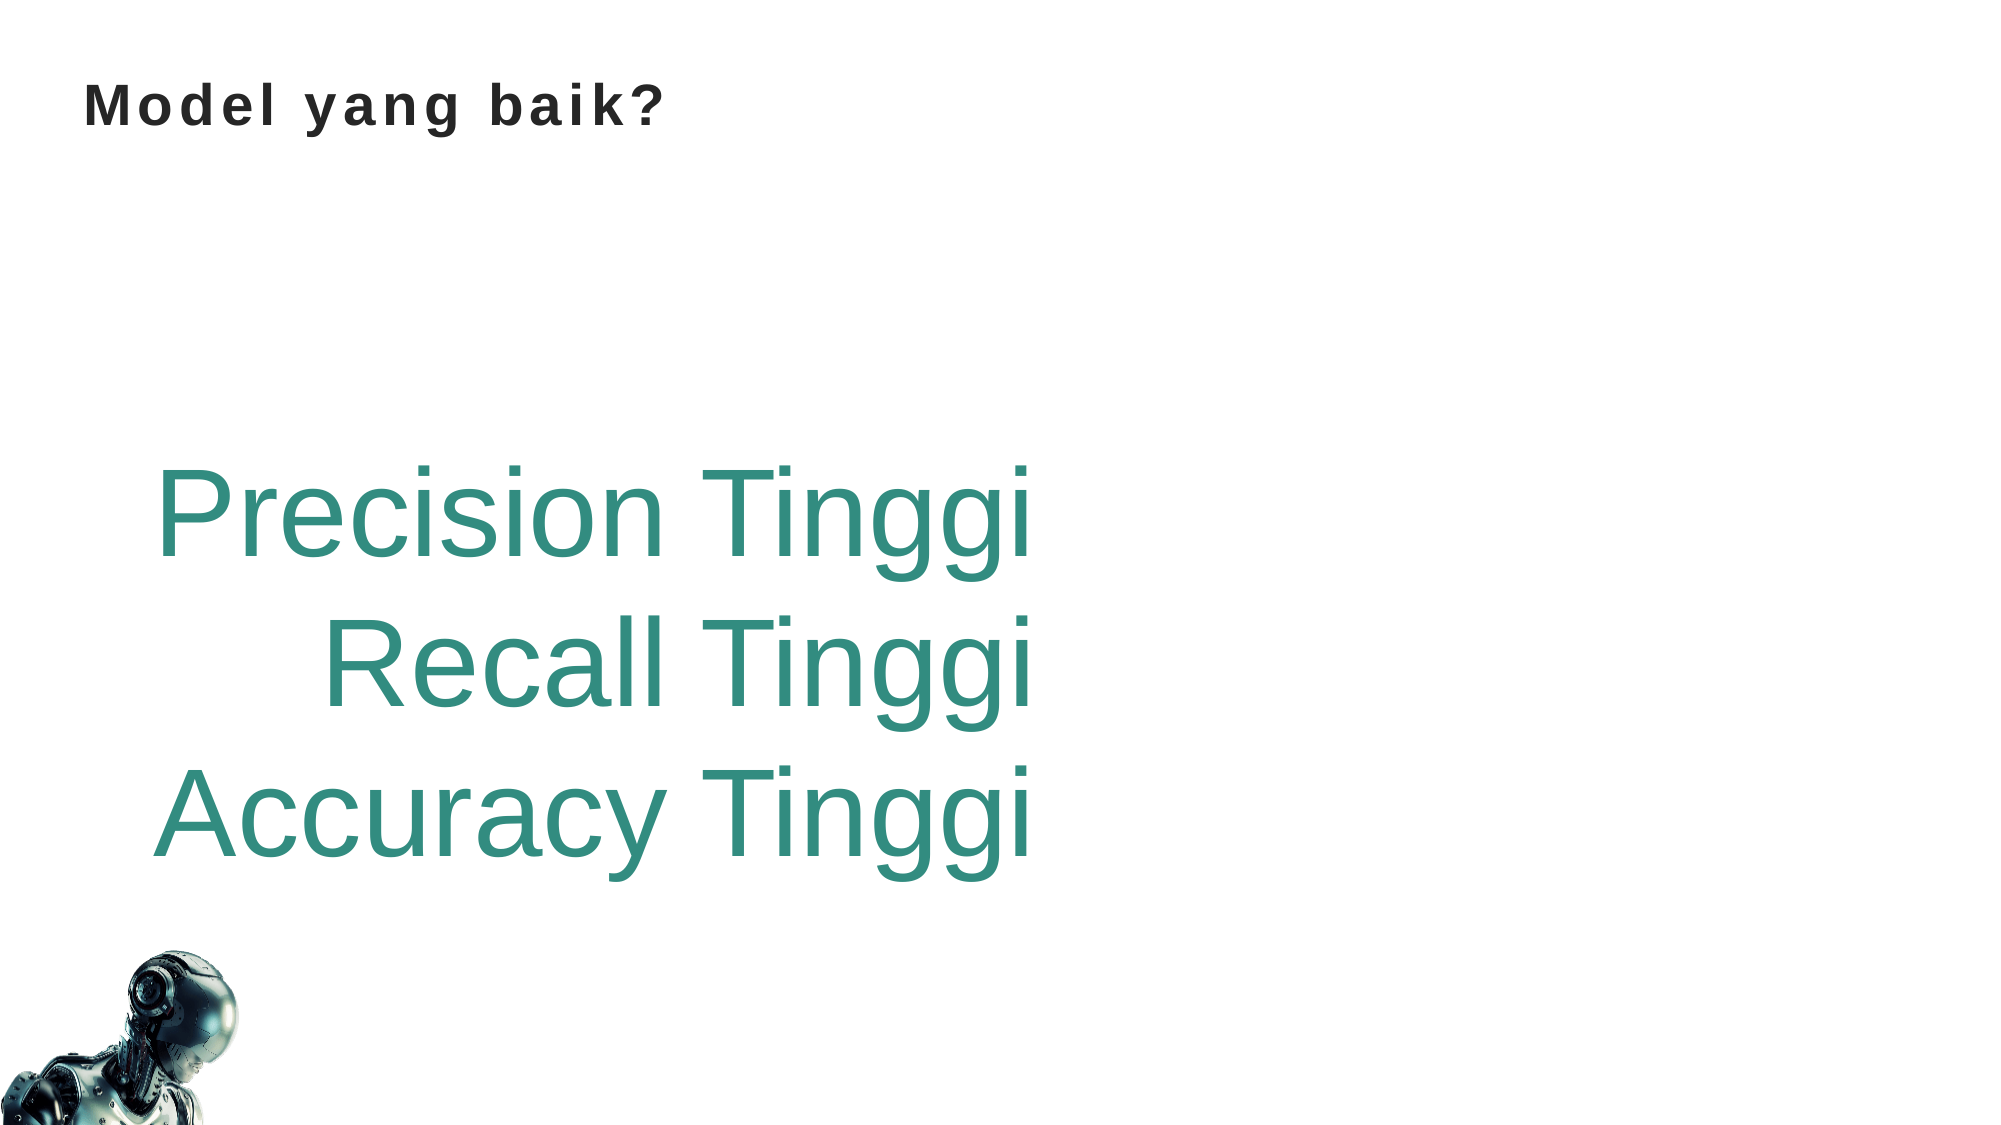

Model yang baik?
Precision Tinggi
Recall Tinggi
Accuracy Tinggi